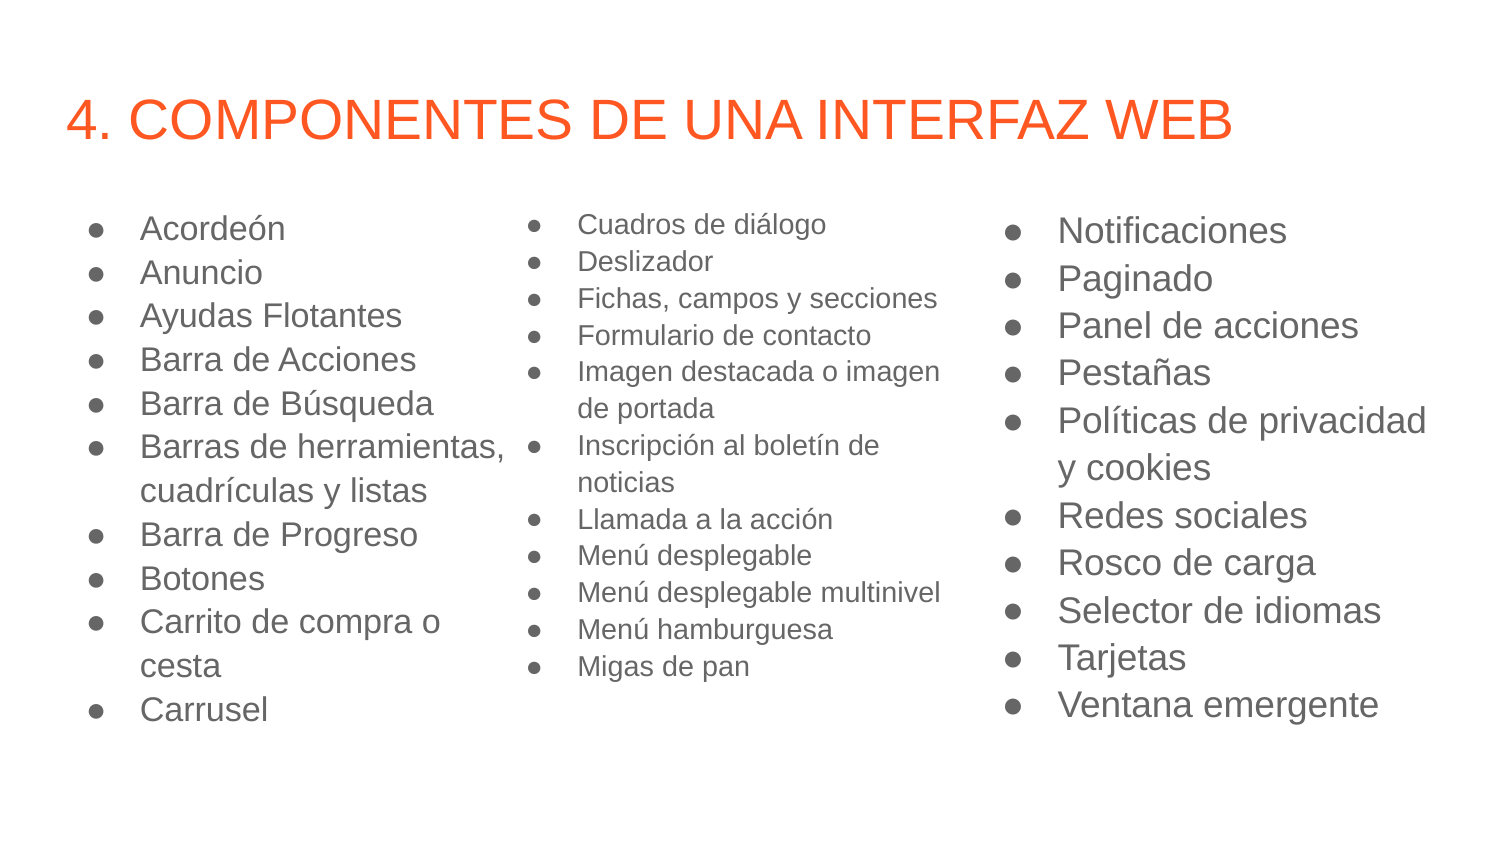

# 4. COMPONENTES DE UNA INTERFAZ WEB
Acordeón
Anuncio
Ayudas Flotantes
Barra de Acciones
Barra de Búsqueda
Barras de herramientas, cuadrículas y listas
Barra de Progreso
Botones
Carrito de compra o cesta
Carrusel
Cuadros de diálogo
Deslizador
Fichas, campos y secciones
Formulario de contacto
Imagen destacada o imagen de portada
Inscripción al boletín de noticias
Llamada a la acción
Menú desplegable
Menú desplegable multinivel
Menú hamburguesa
Migas de pan
Notificaciones
Paginado
Panel de acciones
Pestañas
Políticas de privacidad y cookies
Redes sociales
Rosco de carga
Selector de idiomas
Tarjetas
Ventana emergente